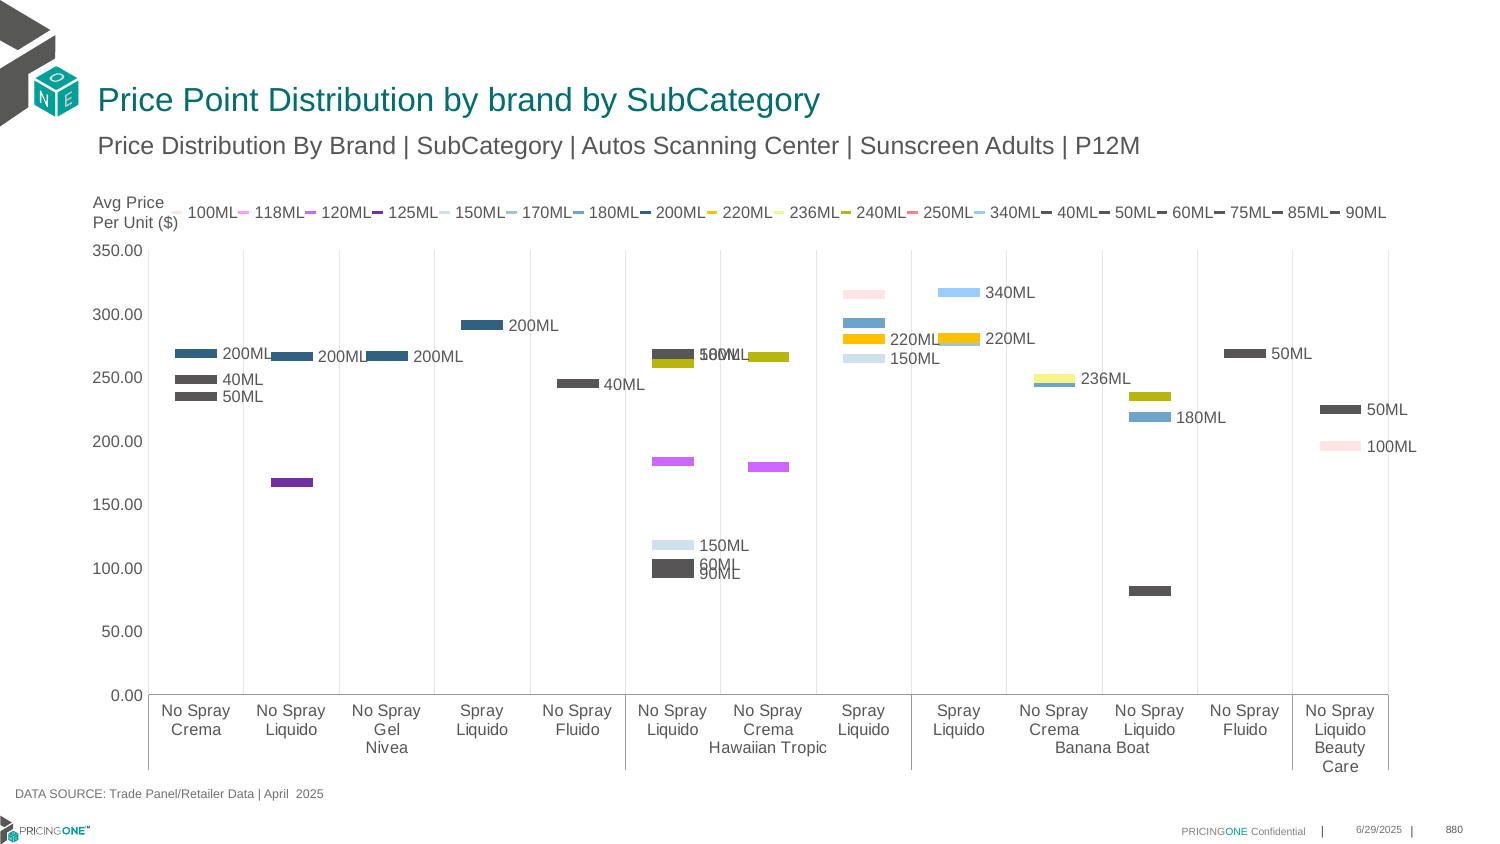

# Price Point Distribution by brand by SubCategory
Price Distribution By Brand | SubCategory | Autos Scanning Center | Sunscreen Adults | P12M

### Chart

| Category | 100ML | 118ML | 120ML | 125ML | 150ML | 170ML | 180ML | 200ML | 220ML | 236ML | 240ML | 250ML | 340ML | 40ML | 50ML | 60ML | 75ML | 85ML | 90ML |
|---|---|---|---|---|---|---|---|---|---|---|---|---|---|---|---|---|---|---|---|
| No Spray Crema | None | None | None | None | None | None | None | 268.7034 | None | None | None | None | None | 248.5 | 234.9486 | None | None | None | None |
| No Spray Liquido | None | None | None | 167.1912 | None | None | None | 266.2177 | None | None | None | None | None | None | None | None | None | None | None |
| No Spray Gel | None | None | None | None | None | None | None | 266.7542 | None | None | None | None | None | None | None | None | None | None | None |
| Spray Liquido | None | None | None | None | None | None | None | 291.1699 | None | None | None | None | None | None | None | None | None | None | None |
| No Spray Fluido | None | None | None | None | None | None | None | None | None | None | None | None | None | 244.841 | None | None | None | None | None |
| No Spray Liquido | None | None | 183.6828 | None | 118.0 | None | 268.4309 | None | None | None | 260.7113 | None | None | None | 268.3315 | 103.0159 | None | None | 95.7804 |
| No Spray Crema | None | None | 179.3205 | None | None | None | None | None | None | None | 266.0419 | None | None | None | None | None | None | None | None |
| Spray Liquido | 315.025 | None | None | None | 264.9859 | None | 292.8076 | None | 280.0359 | None | None | None | None | None | None | None | None | None | None |
| Spray Liquido | None | None | None | None | None | 278.1705 | None | None | 280.9588 | None | None | None | 316.7129 | None | None | None | None | None | None |
| No Spray Crema | None | None | None | None | None | None | 246.2416 | None | None | 248.871 | None | None | None | None | None | None | None | None | None |
| No Spray Liquido | None | None | None | None | None | None | 218.64 | None | None | None | 234.6281 | None | None | None | None | 81.5902 | None | None | None |
| No Spray Fluido | None | None | None | None | None | None | None | None | None | None | None | None | None | None | 268.7677 | None | None | None | None |
| No Spray Liquido | 196.0068 | None | None | None | None | None | None | None | None | None | None | None | None | None | 224.8256 | None | None | None | None |
Avg Price
Per Unit ($)
DATA SOURCE: Trade Panel/Retailer Data | April  2025
6/29/2025
880